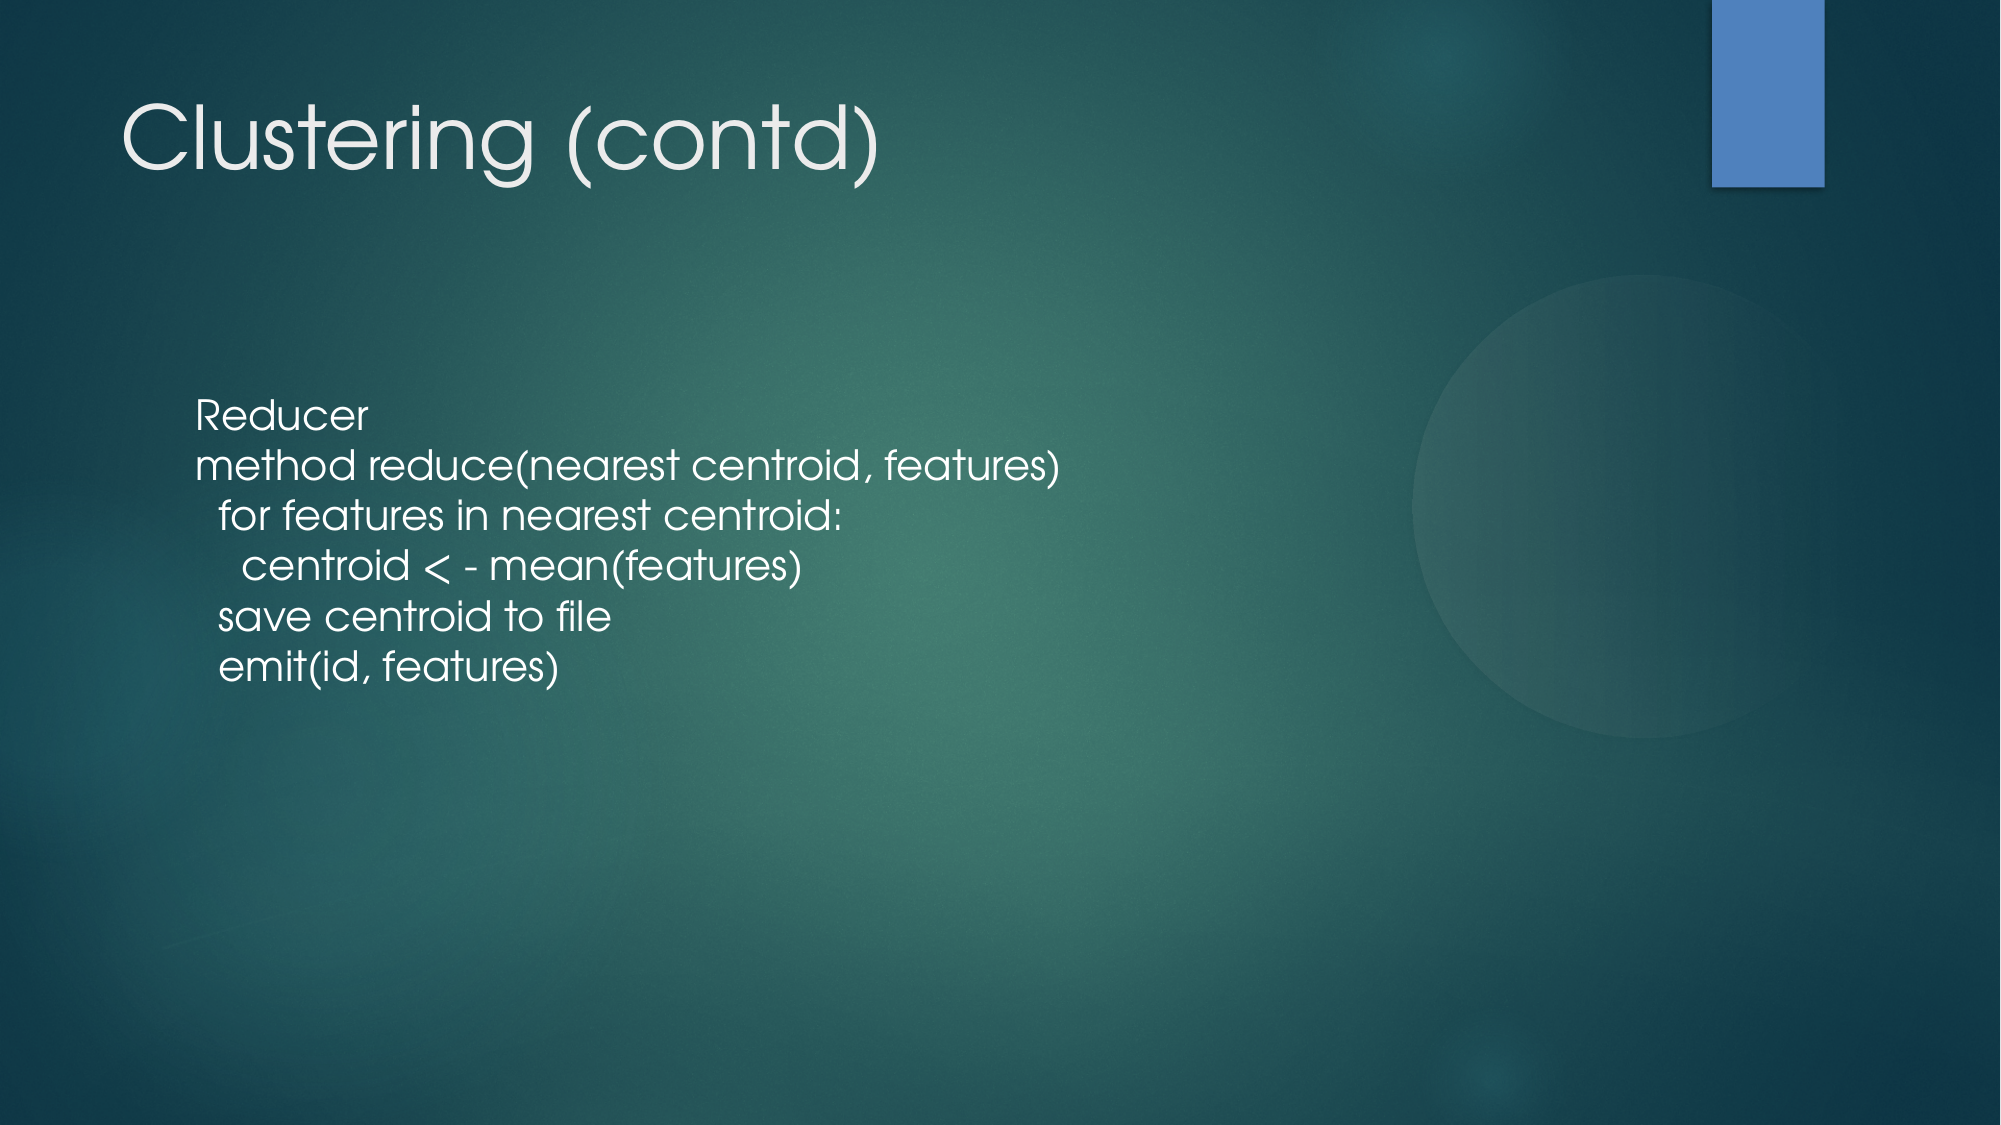

Clustering (contd)

Reducer
method reduce(nearest centroid, features)
  for features in nearest centroid:
    centroid < - mean(features)
  save centroid to file
  emit(id, features)